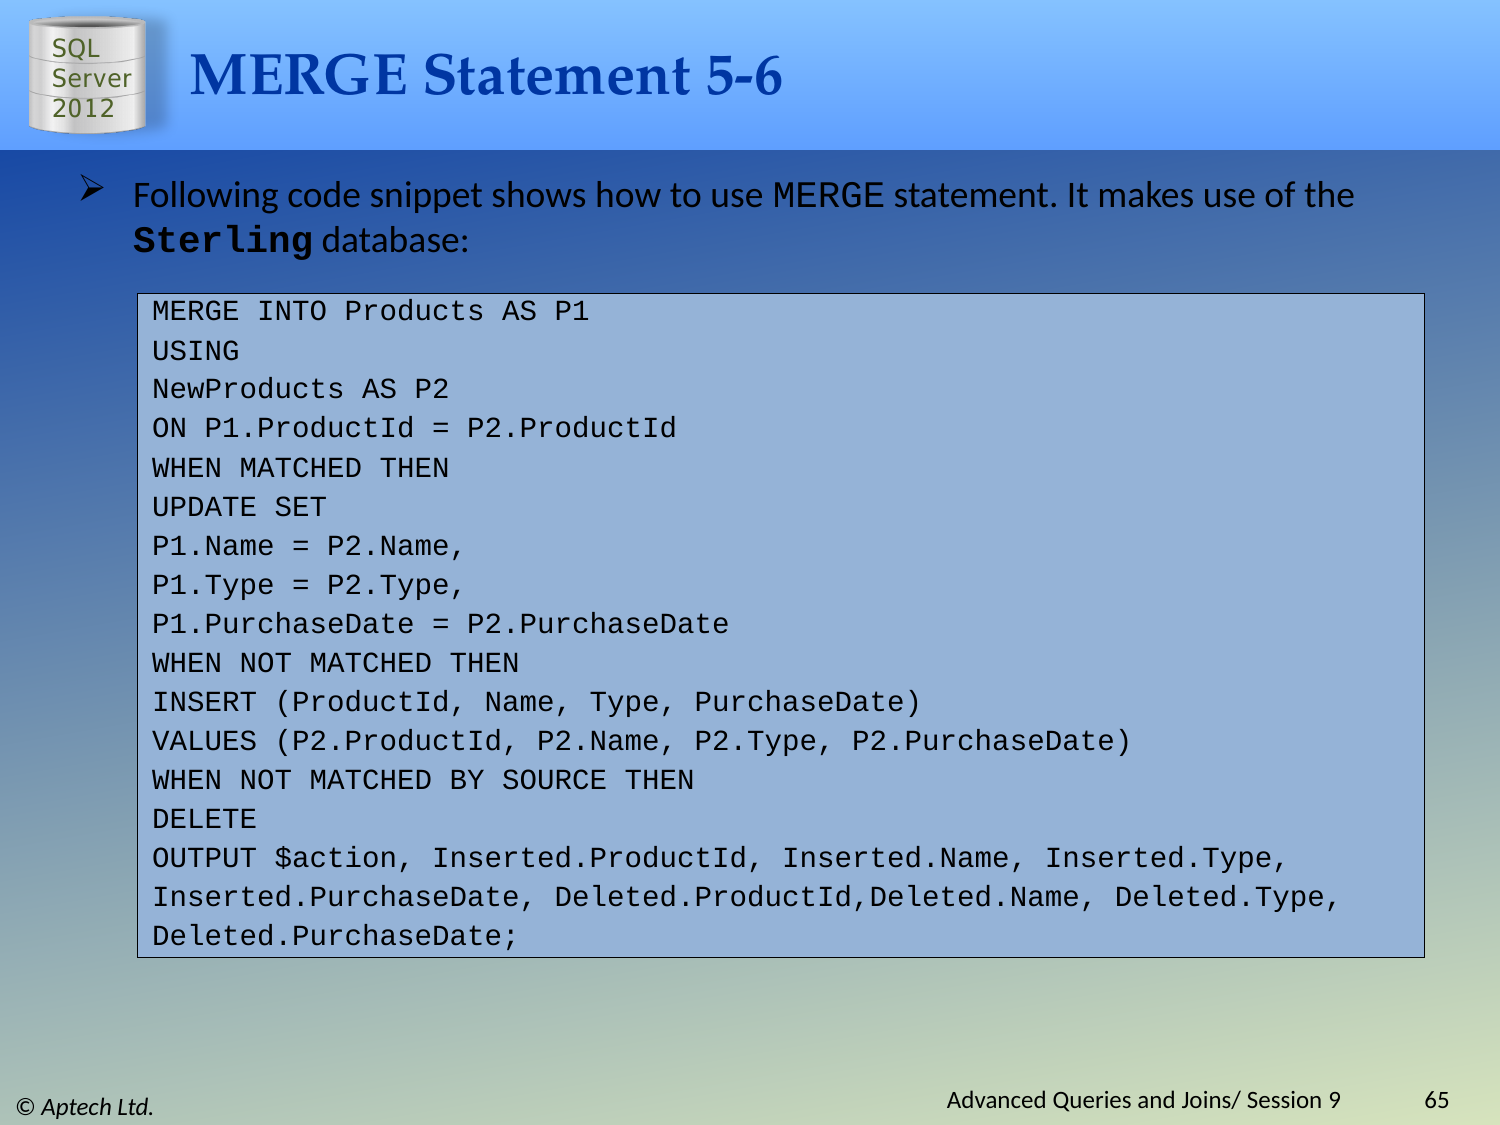

# MERGE Statement 5-6
Following code snippet shows how to use MERGE statement. It makes use of the Sterling database:
MERGE INTO Products AS P1
USING
NewProducts AS P2
ON P1.ProductId = P2.ProductId
WHEN MATCHED THEN
UPDATE SET
P1.Name = P2.Name,
P1.Type = P2.Type,
P1.PurchaseDate = P2.PurchaseDate
WHEN NOT MATCHED THEN
INSERT (ProductId, Name, Type, PurchaseDate)
VALUES (P2.ProductId, P2.Name, P2.Type, P2.PurchaseDate)
WHEN NOT MATCHED BY SOURCE THEN
DELETE
OUTPUT $action, Inserted.ProductId, Inserted.Name, Inserted.Type,
Inserted.PurchaseDate, Deleted.ProductId,Deleted.Name, Deleted.Type,
Deleted.PurchaseDate;
Advanced Queries and Joins/ Session 9
65